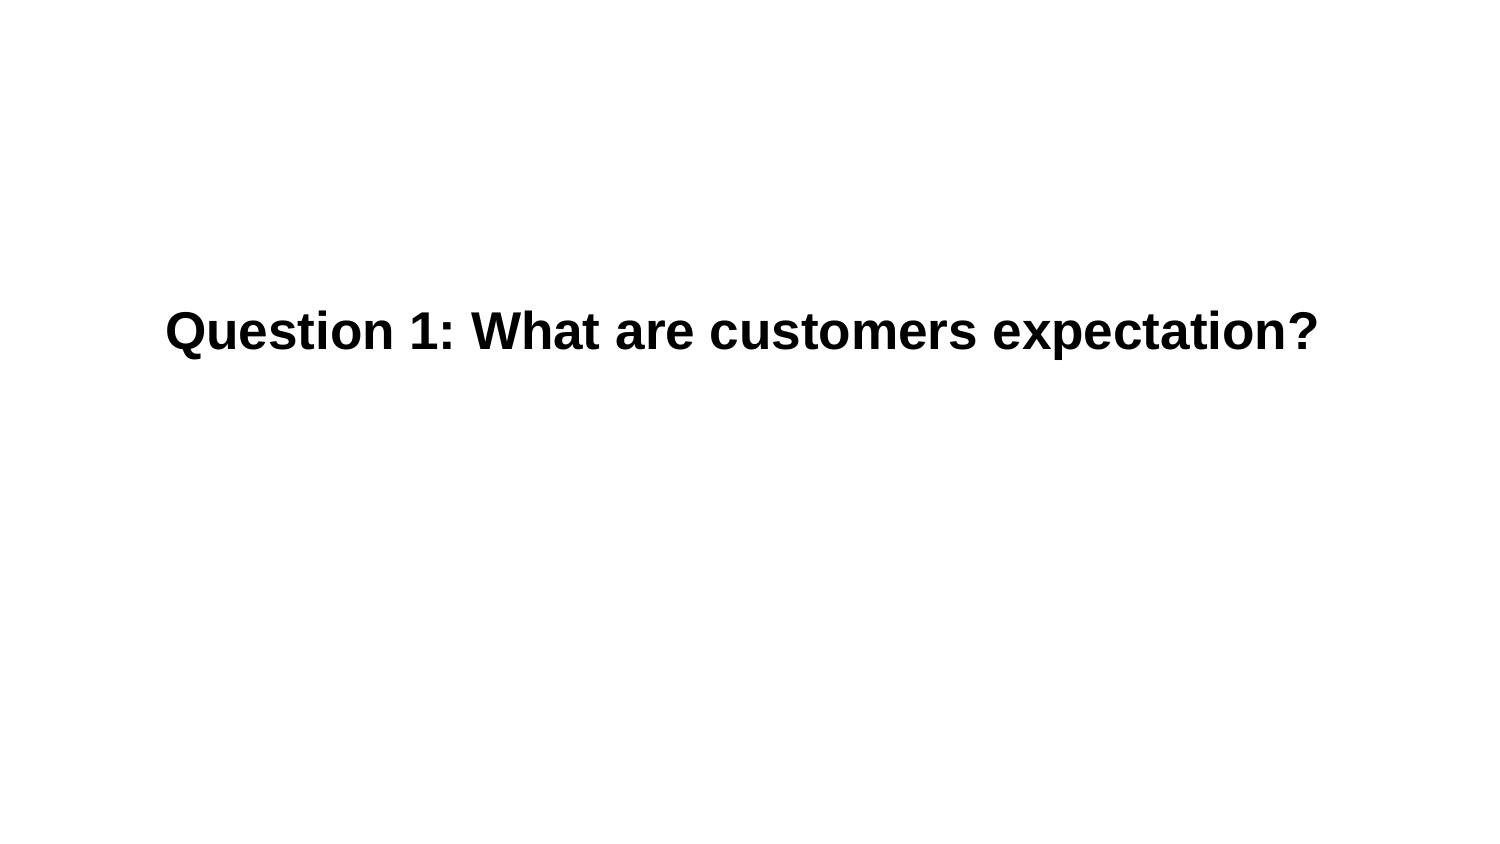

# Question 1: What are customers expectation?